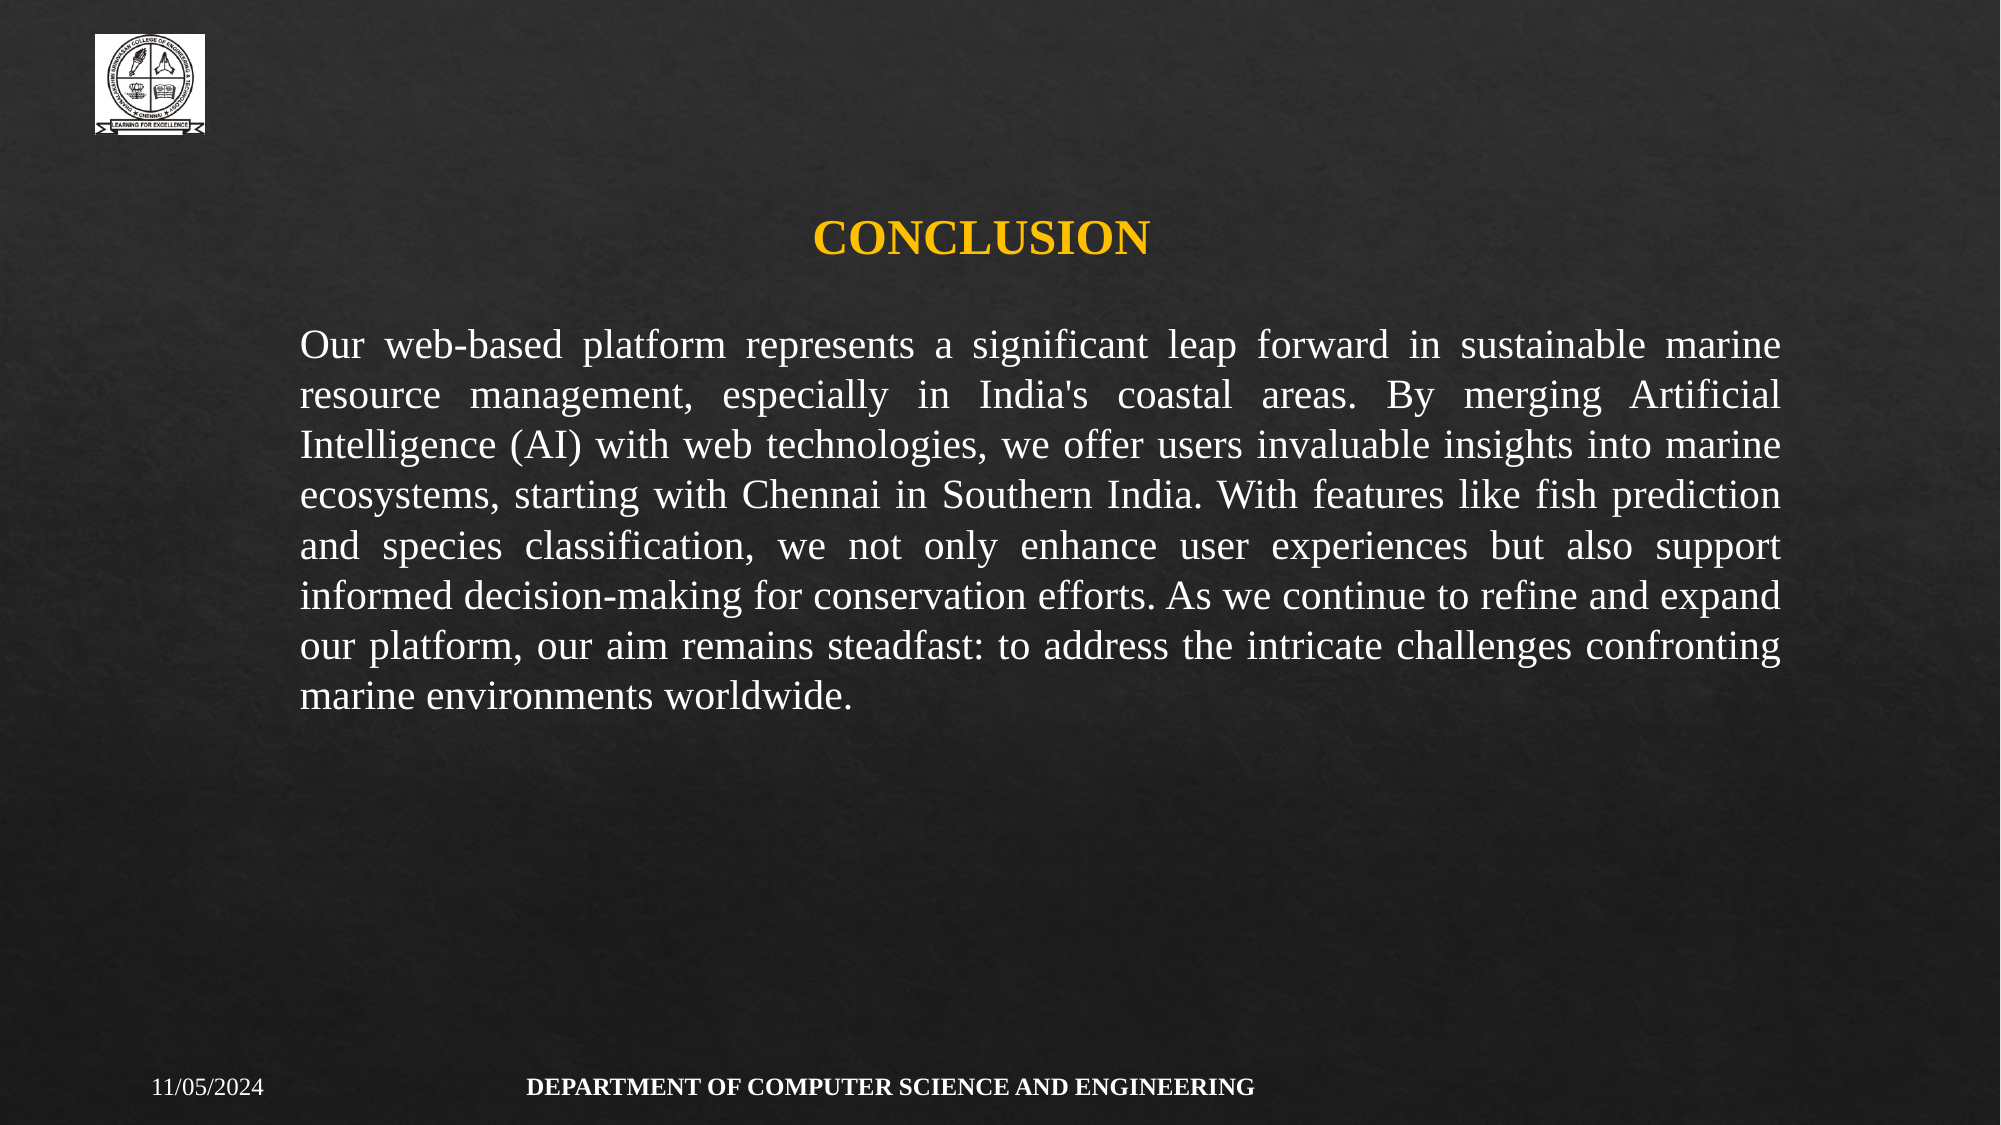

CONCLUSION
Our web-based platform represents a significant leap forward in sustainable marine resource management, especially in India's coastal areas. By merging Artificial Intelligence (AI) with web technologies, we offer users invaluable insights into marine ecosystems, starting with Chennai in Southern India. With features like fish prediction and species classification, we not only enhance user experiences but also support informed decision-making for conservation efforts. As we continue to refine and expand our platform, our aim remains steadfast: to address the intricate challenges confronting marine environments worldwide.